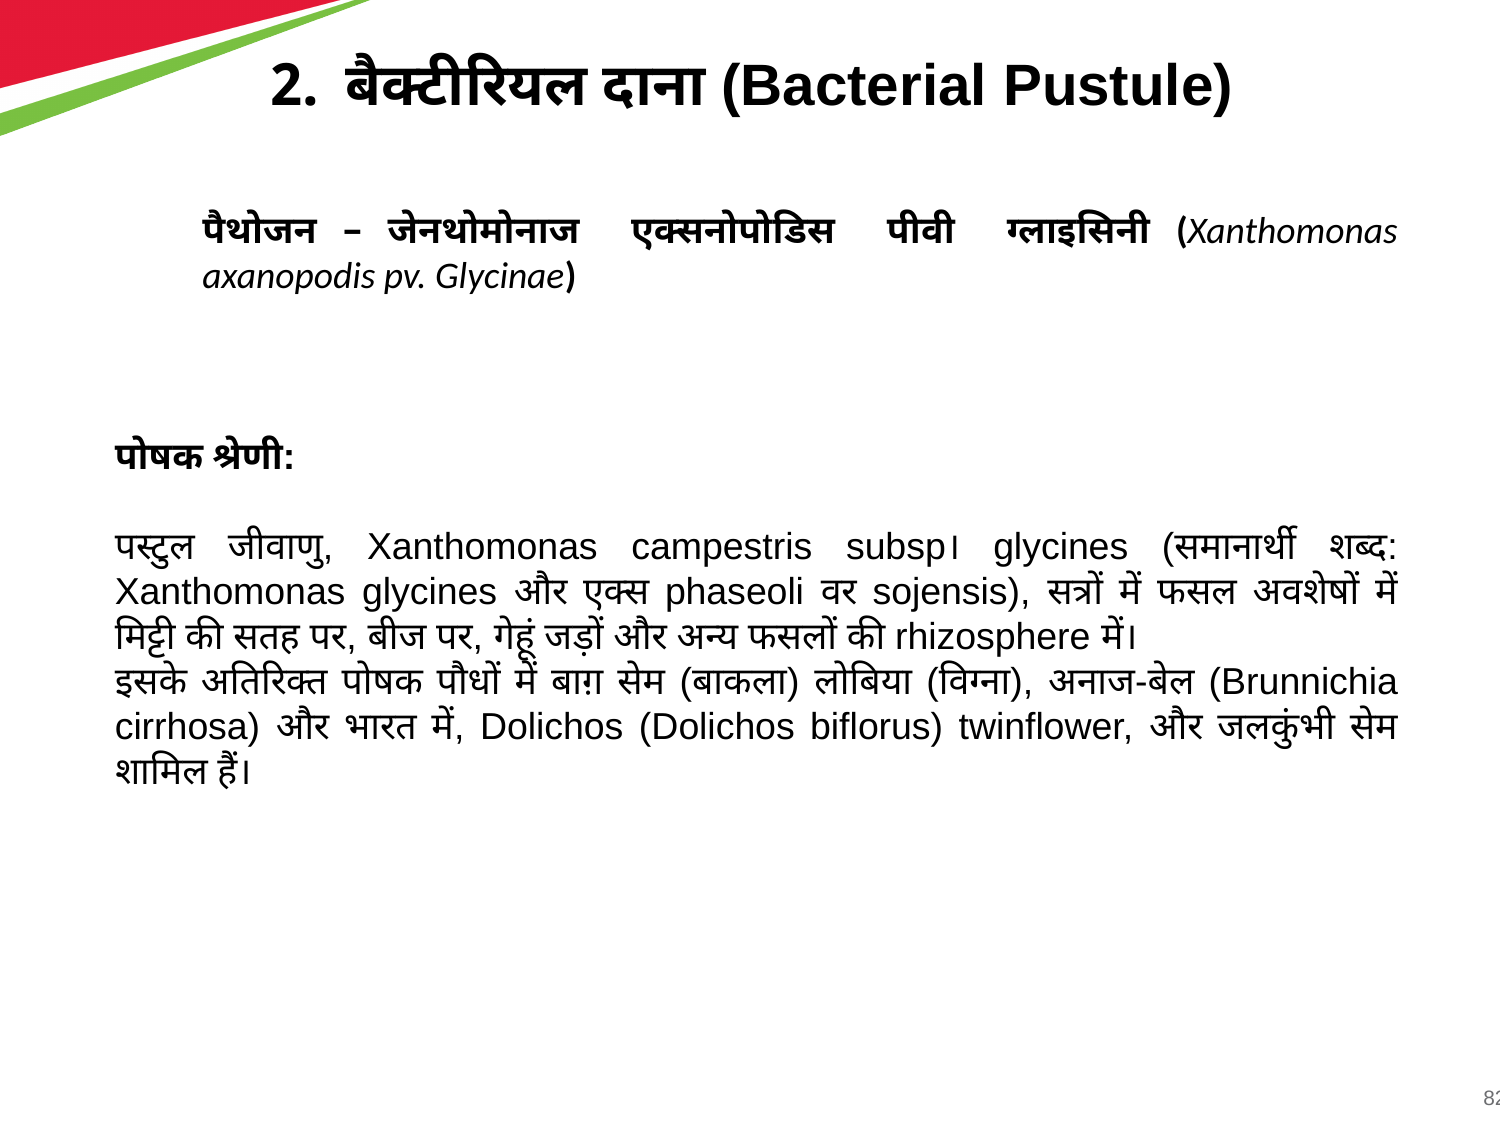

बैक्टीरियल दाना (Bacterial Pustule)
पैथोजन – जेनथोमोनाज  एक्सनोपोडिस  पीवी  ग्लाइसिनी (Xanthomonas axanopodis pv. Glycinae)
पोषक श्रेणी:

पस्टुल जीवाणु, Xanthomonas campestris subsp। glycines (समानार्थी शब्द: Xanthomonas glycines और एक्स phaseoli वर sojensis), सत्रों में फसल अवशेषों में मिट्टी की सतह पर, बीज पर, गेहूं जड़ों और अन्य फसलों की rhizosphere में।
इसके अतिरिक्त पोषक पौधों में बाग़ सेम (बाकला) लोबिया (विग्ना), अनाज-बेल (Brunnichia cirrhosa) और भारत में, Dolichos (Dolichos biflorus) twinflower, और जलकुंभी सेम शामिल हैं।